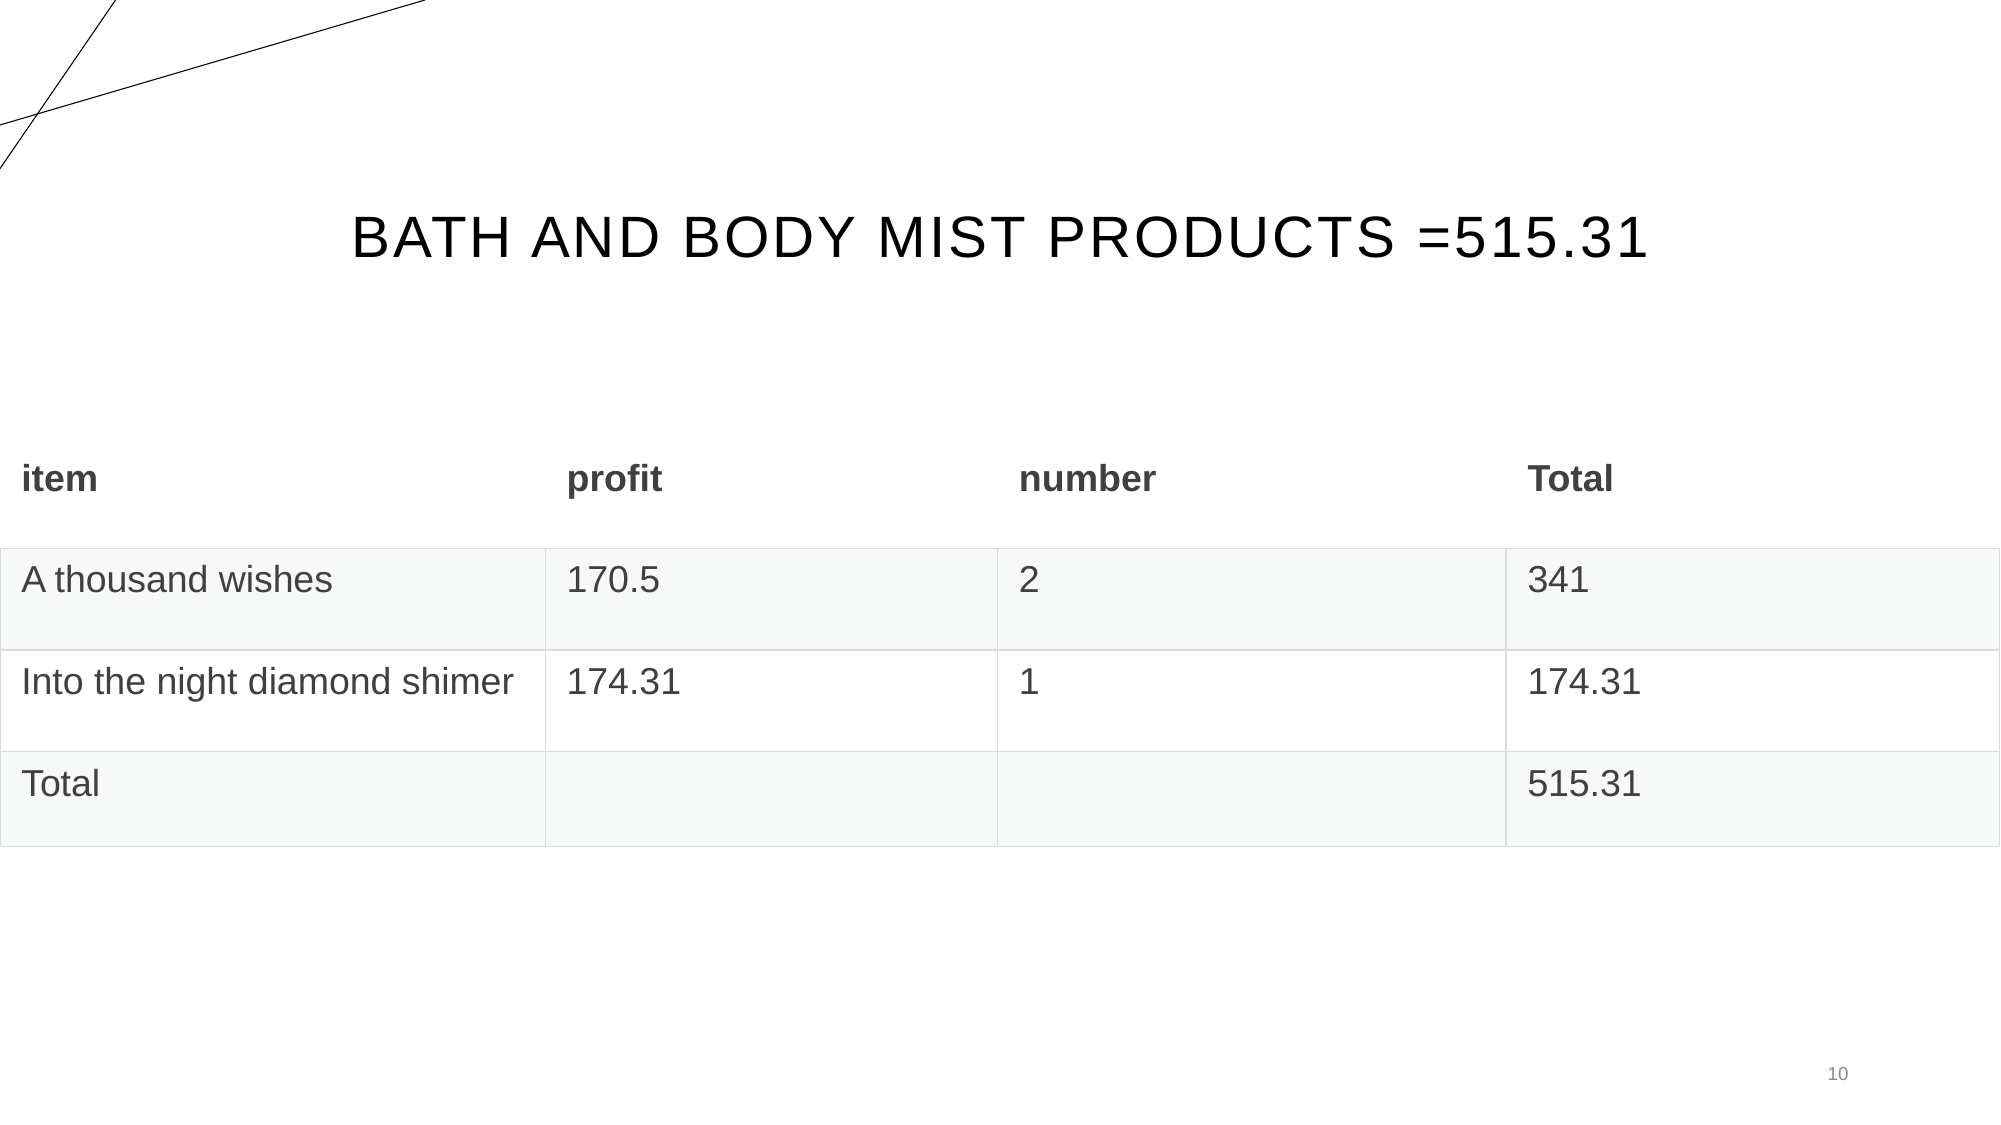

# Bath and body mist products =515.31
| item | profit | number | Total |
| --- | --- | --- | --- |
| A thousand wishes | 170.5 | 2 | 341 |
| Into the night diamond shimer | 174.31 | 1 | 174.31 |
| Total |  |  | 515.31 |
10